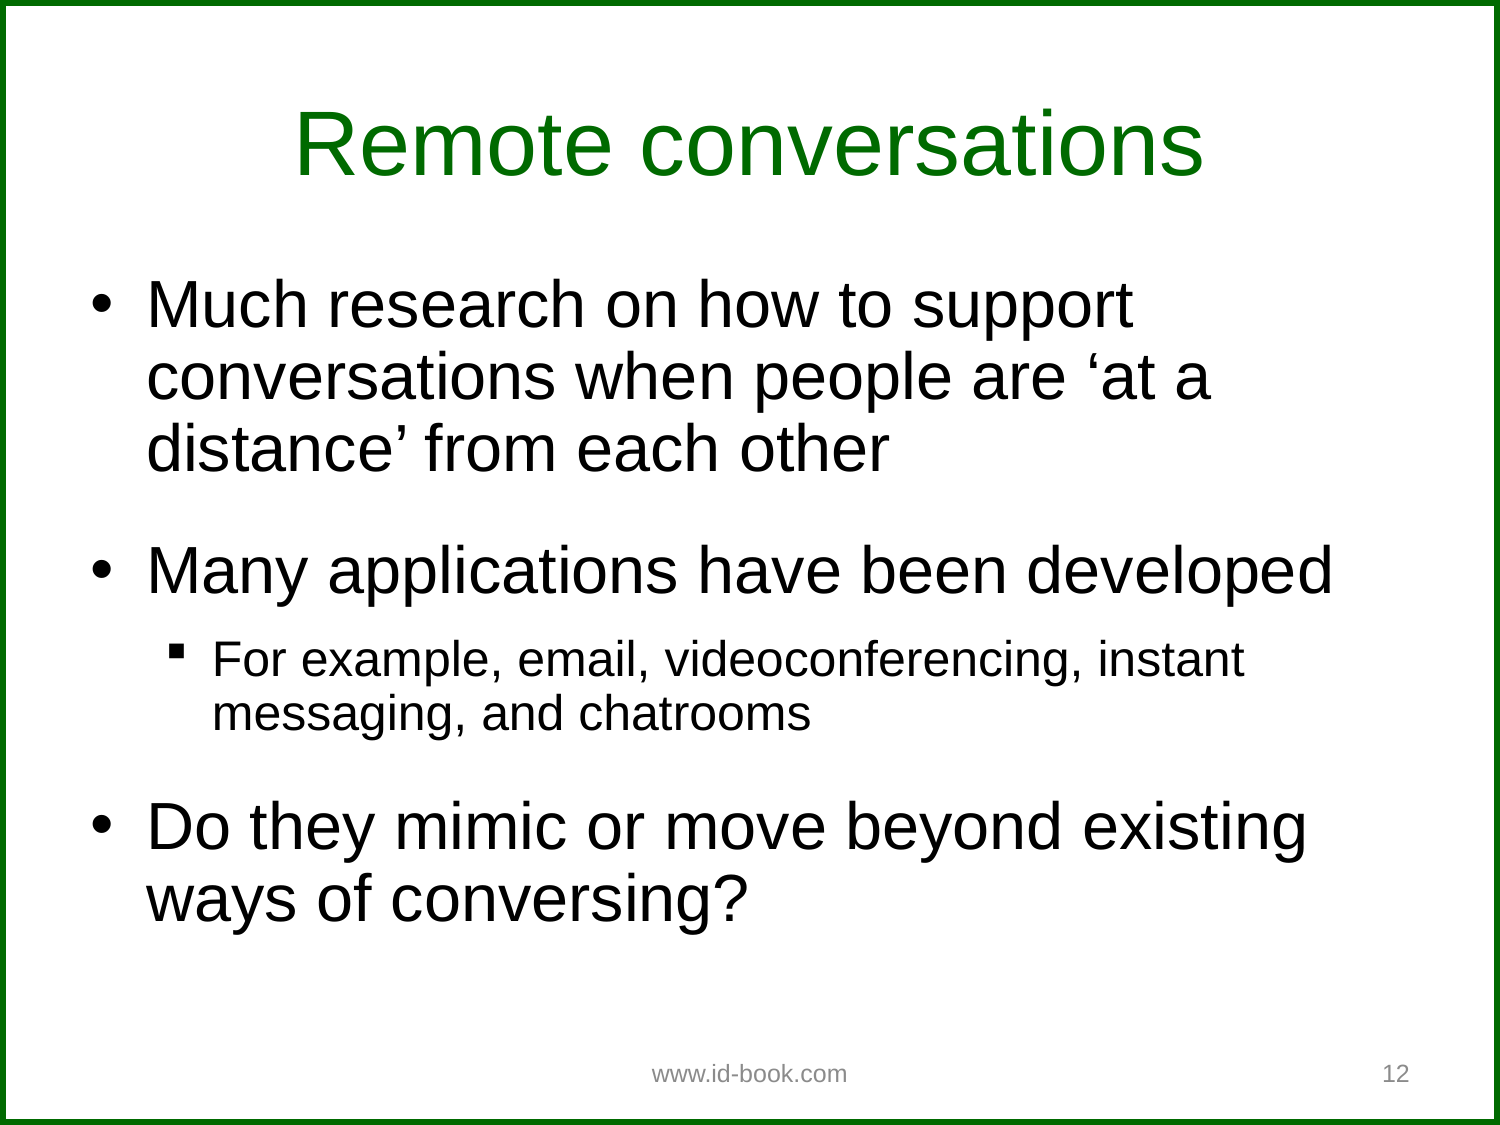

Much research on how to support conversations when people are ‘at a distance’ from each other
Many applications have been developed

For example, email, videoconferencing, instant messaging, and chatrooms
Do they mimic or move beyond existing ways of conversing?
Remote conversations
www.id-book.com
12